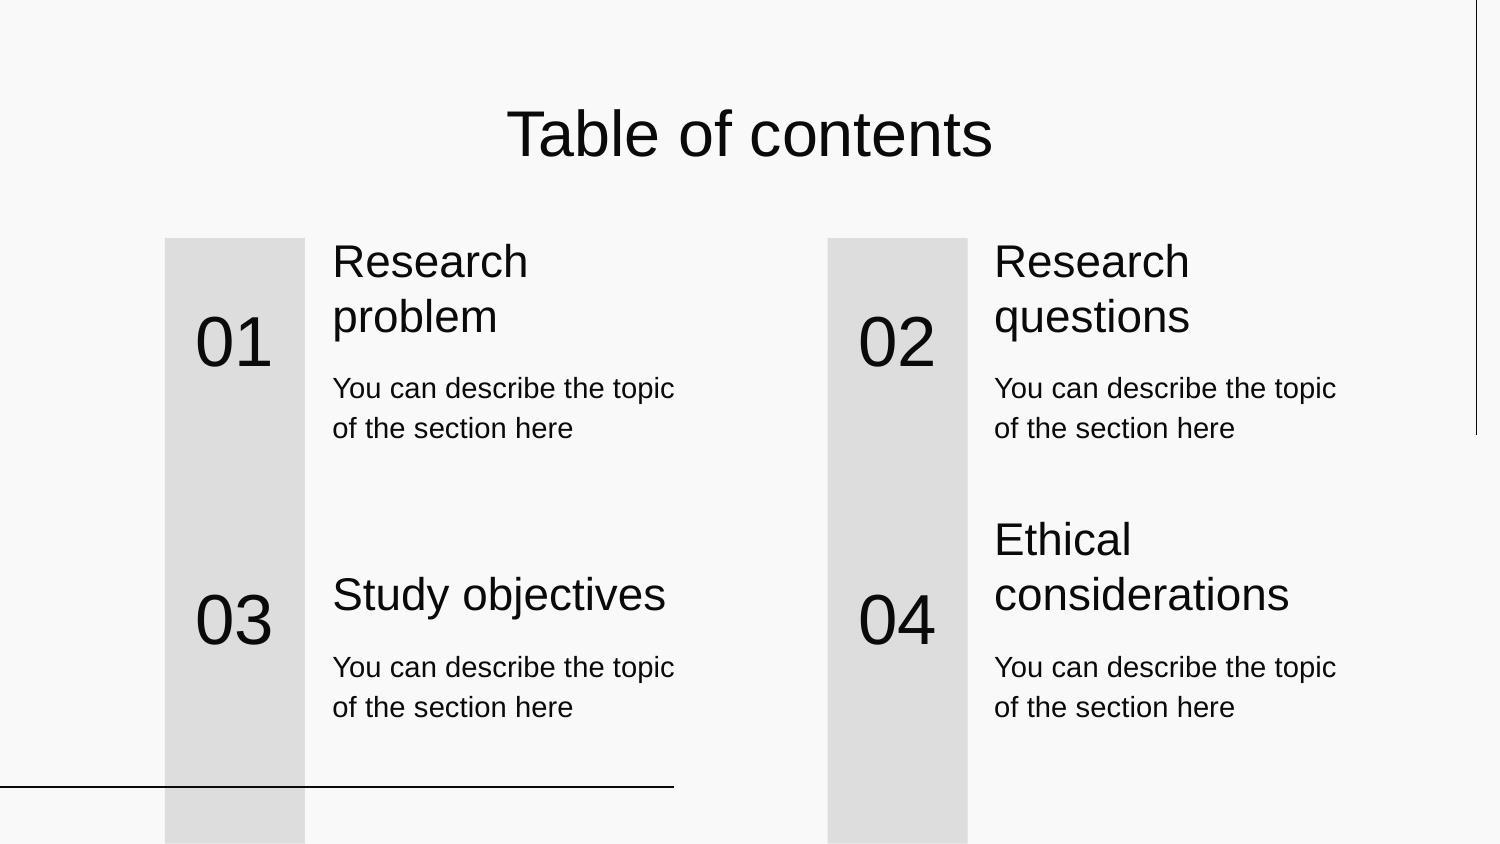

# Table of contents
Research problem
Research questions

01
02
You can describe the topic of the section here
You can describe the topic of the section here
Study objectives
Ethical considerations
03
04
You can describe the topic of the section here
You can describe the topic of the section here